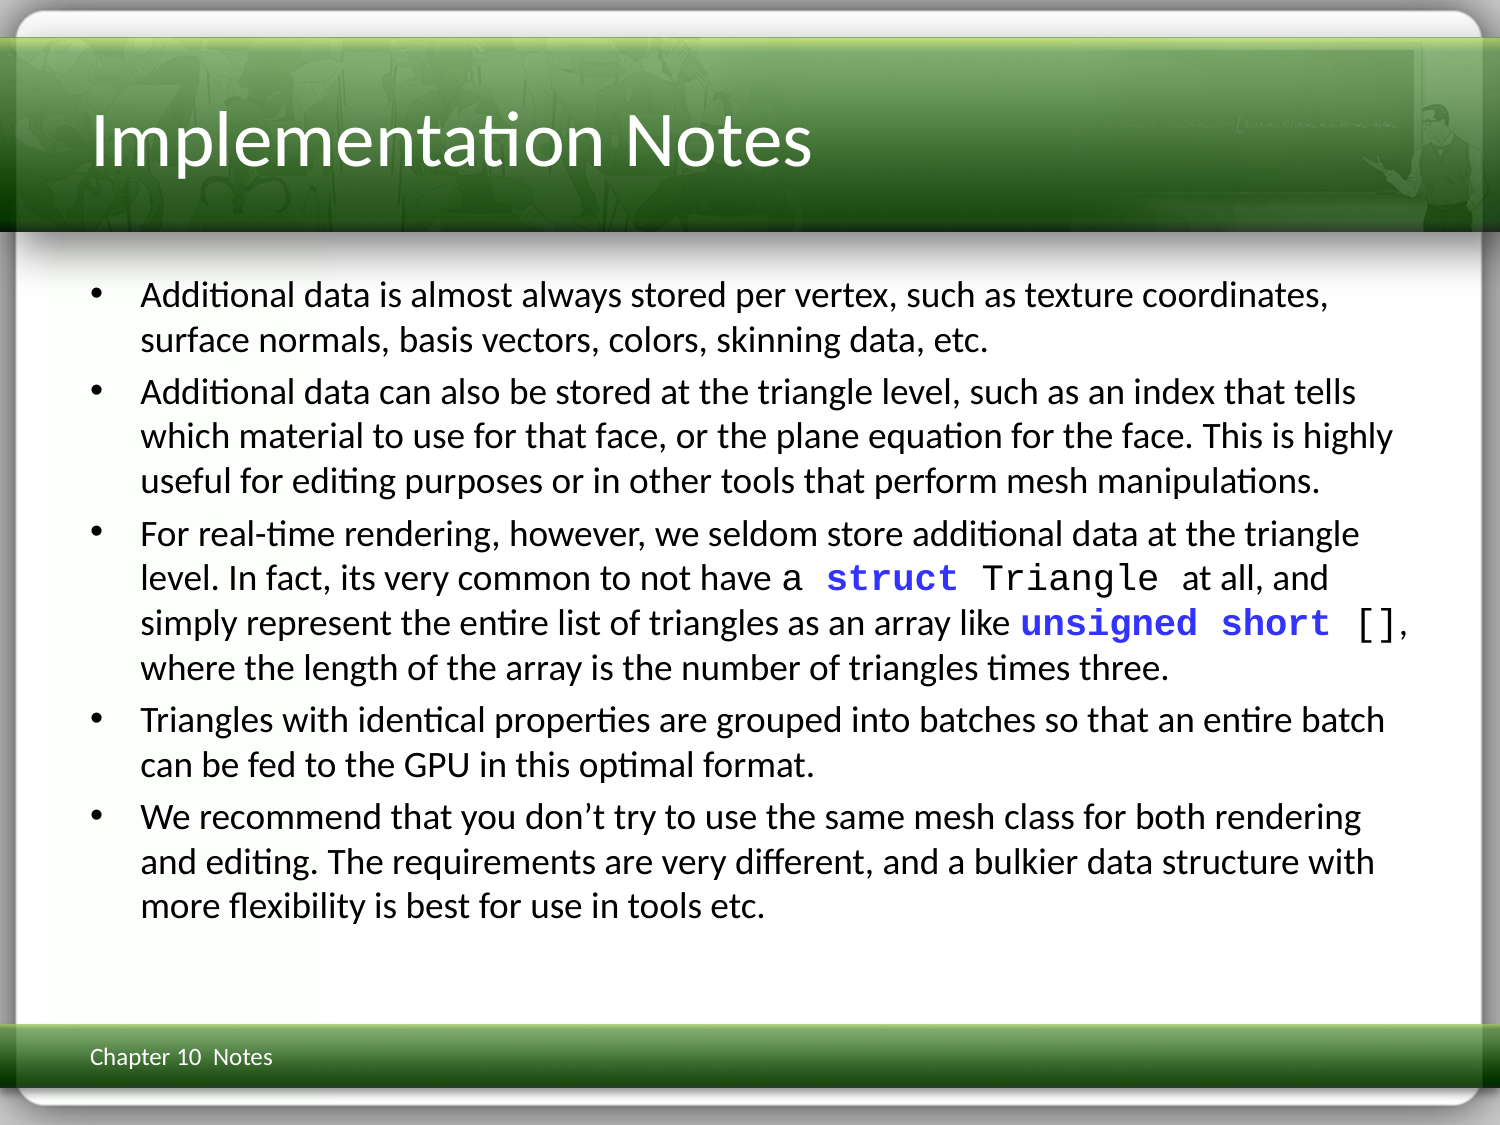

# Implementation Notes
Additional data is almost always stored per vertex, such as texture coordinates, surface normals, basis vectors, colors, skinning data, etc.
Additional data can also be stored at the triangle level, such as an index that tells which material to use for that face, or the plane equation for the face. This is highly useful for editing purposes or in other tools that perform mesh manipulations.
For real-time rendering, however, we seldom store additional data at the triangle level. In fact, its very common to not have a struct Triangle at all, and simply represent the entire list of triangles as an array like unsigned short [], where the length of the array is the number of triangles times three.
Triangles with identical properties are grouped into batches so that an entire batch can be fed to the GPU in this optimal format.
We recommend that you don’t try to use the same mesh class for both rendering and editing. The requirements are very different, and a bulkier data structure with more flexibility is best for use in tools etc.
Chapter 10  Notes
3D Math Primer for Graphics & Game Dev
92